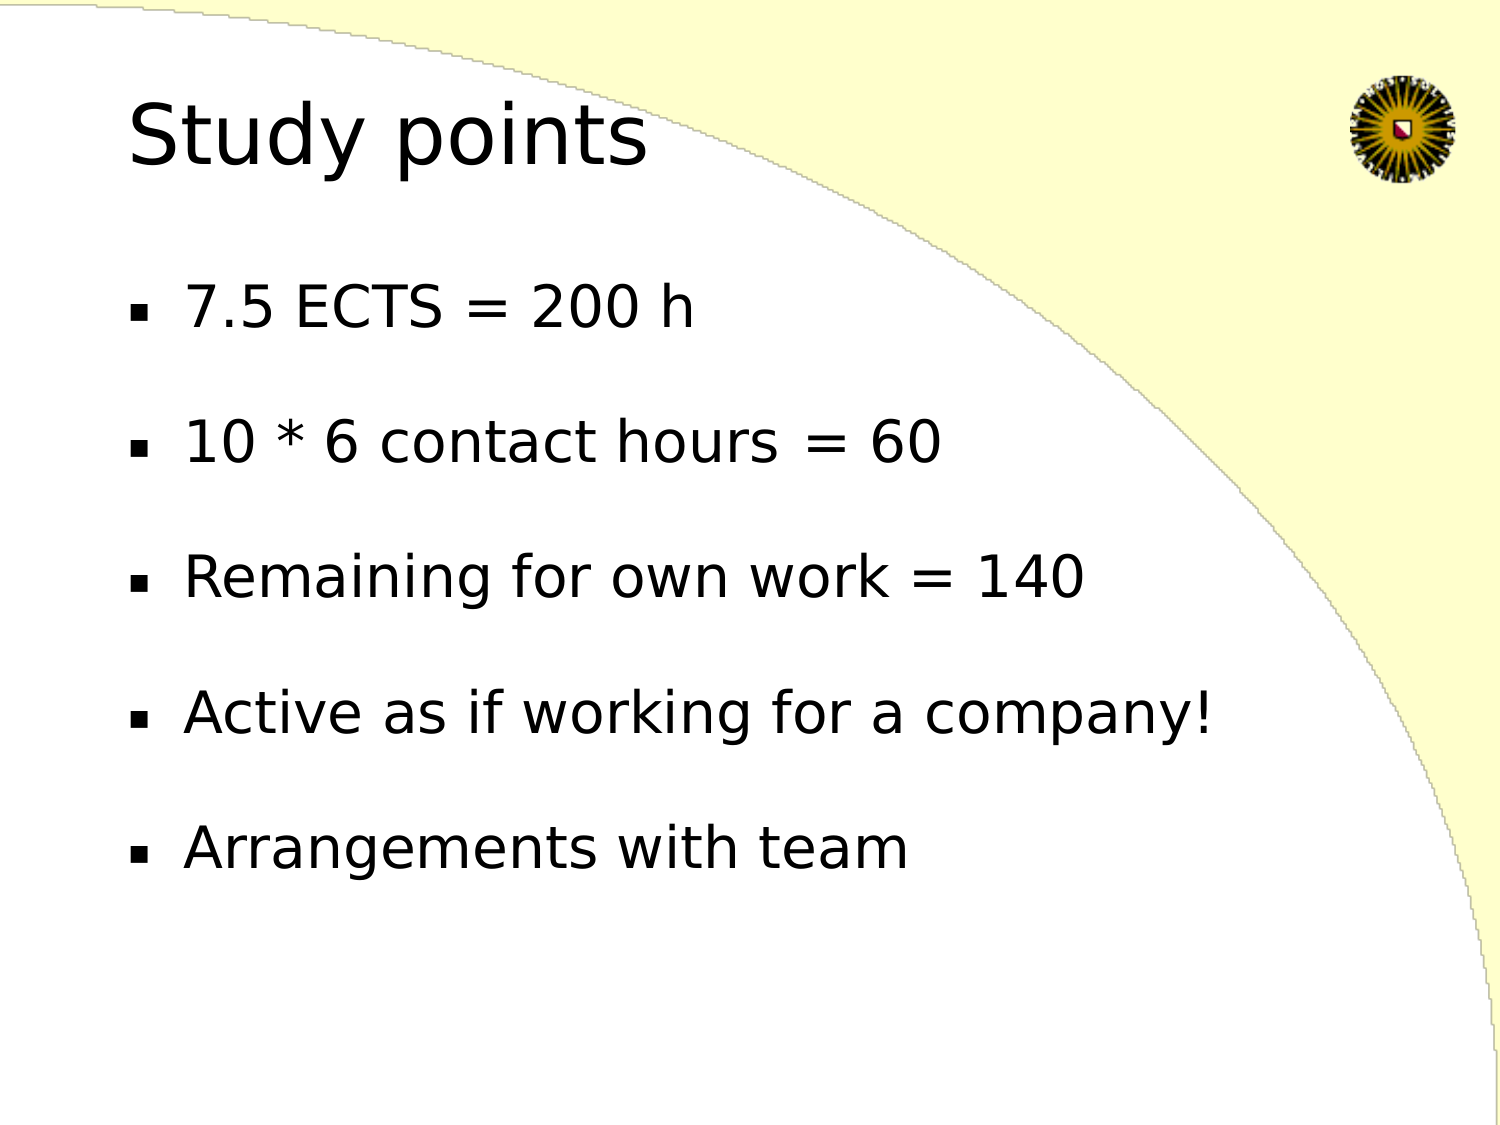

# Study points
7.5 ECTS = 200 h

10 * 6 contact hours	 = 60

Remaining for own work = 140

Active as if working for a company!

Arrangements with team